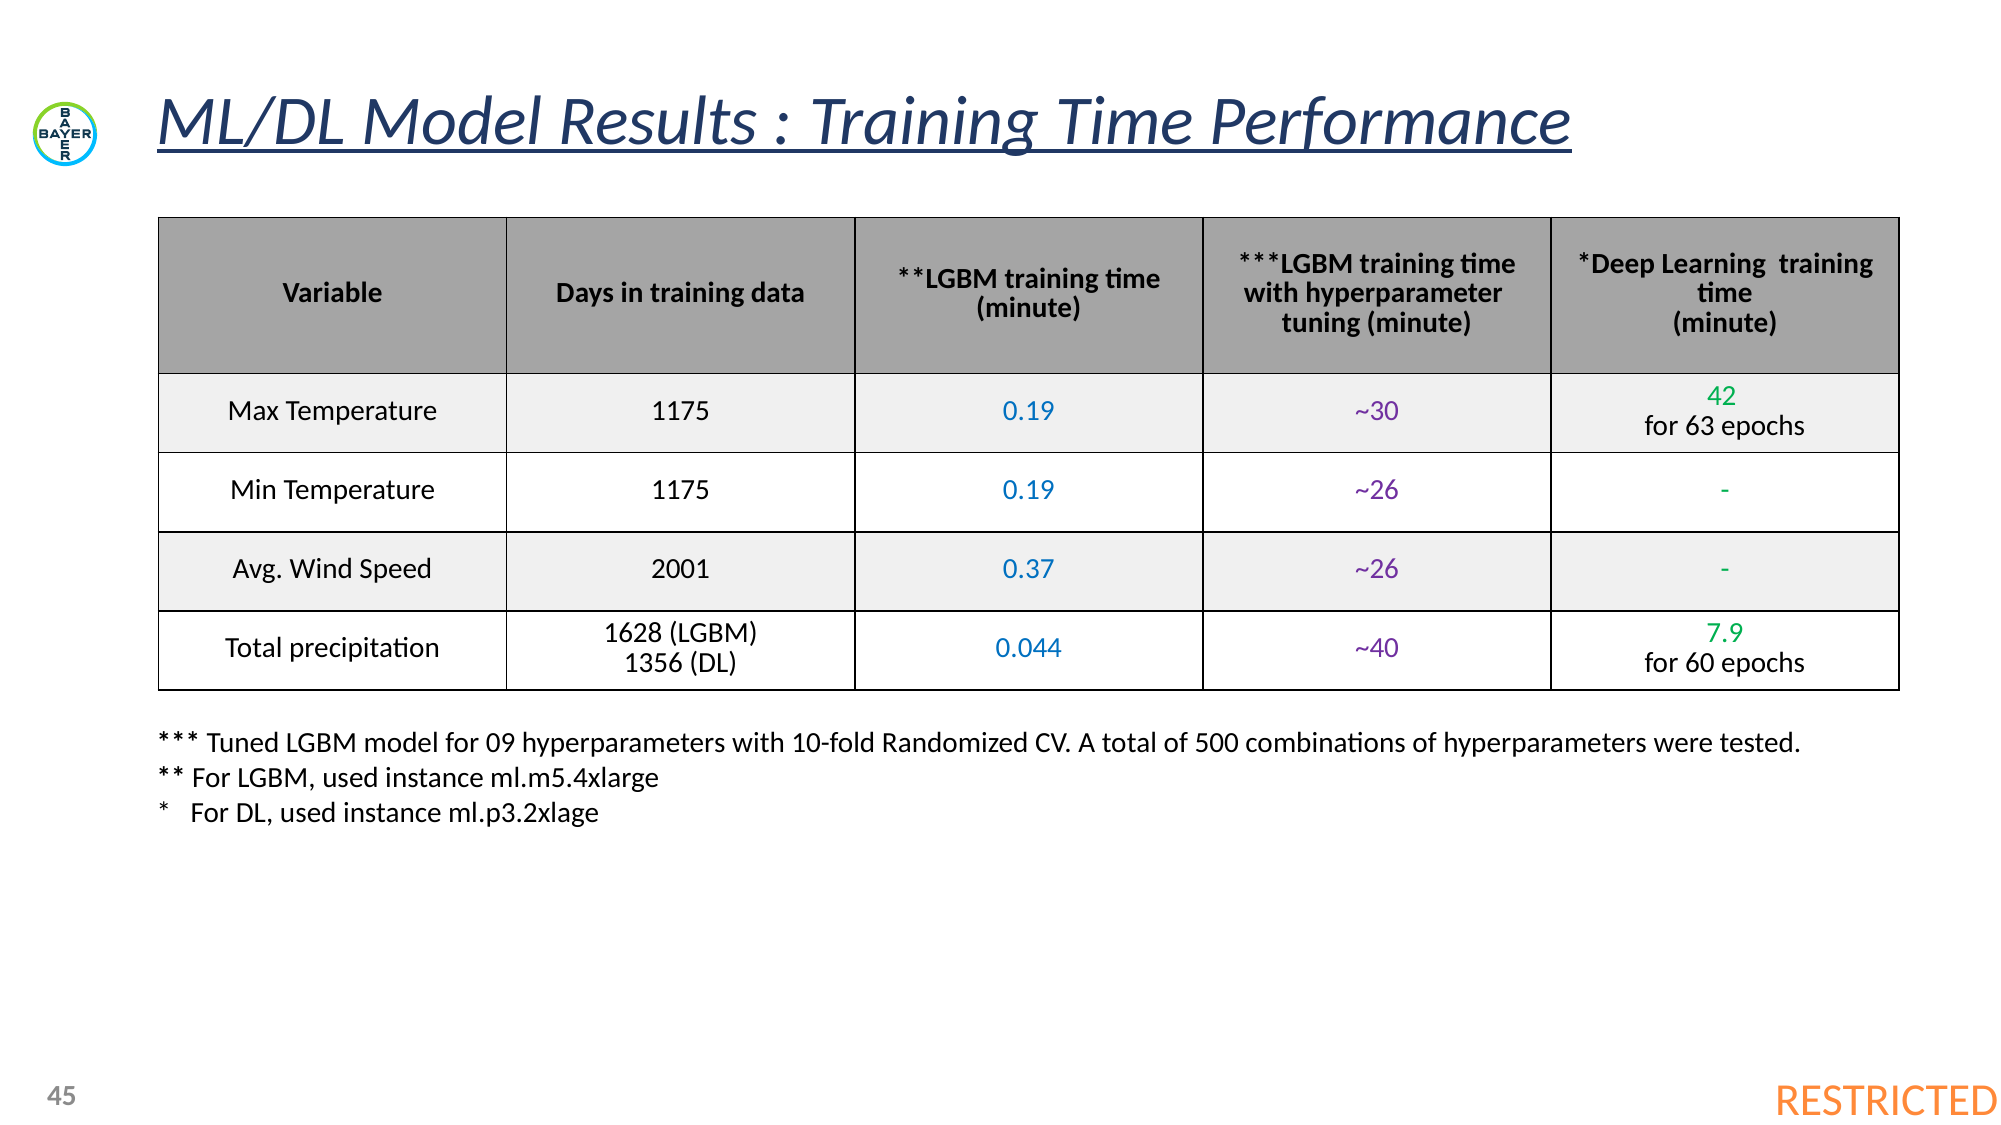

ML/DL Model Results : Training Time Performance
| Variable | Days in training data | \*\*LGBM training time (minute) | \*\*\*LGBM training time with hyperparameter tuning (minute) | \*Deep Learning training time (minute) |
| --- | --- | --- | --- | --- |
| Max Temperature | 1175 | 0.19 | ~30 | 42 for 63 epochs |
| Min Temperature | 1175 | 0.19 | ~26 | - |
| Avg. Wind Speed | 2001 | 0.37 | ~26 | - |
| Total precipitation | 1628 (LGBM) 1356 (DL) | 0.044 | ~40 | 7.9 for 60 epochs |
*** Tuned LGBM model for 09 hyperparameters with 10-fold Randomized CV. A total of 500 combinations of hyperparameters were tested.
** For LGBM, used instance ml.m5.4xlarge
*   For DL, used instance ml.p3.2xlage
45